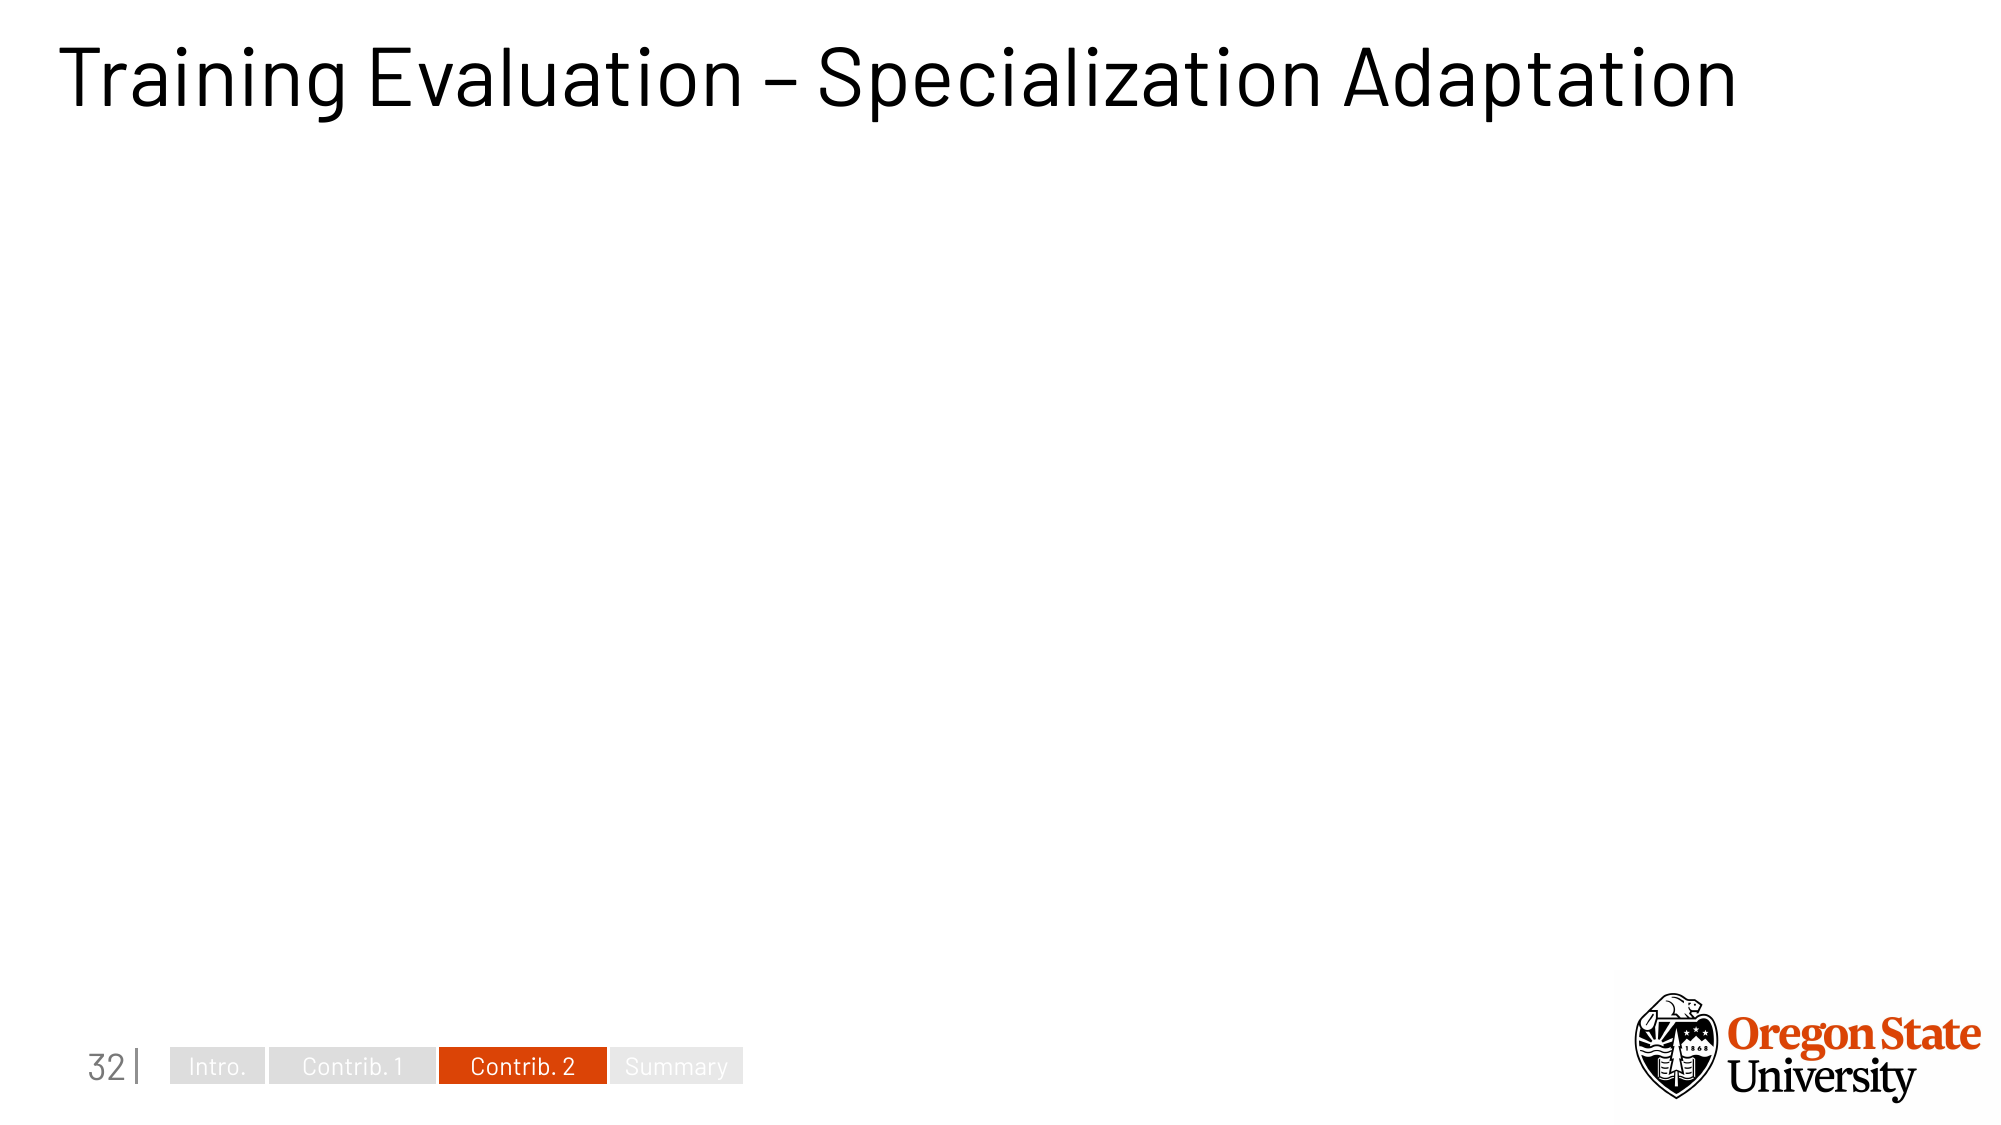

# Training Evaluation – Specialization Adaptation

32
Intro.
Contrib. 1
Contrib. 2
Summary